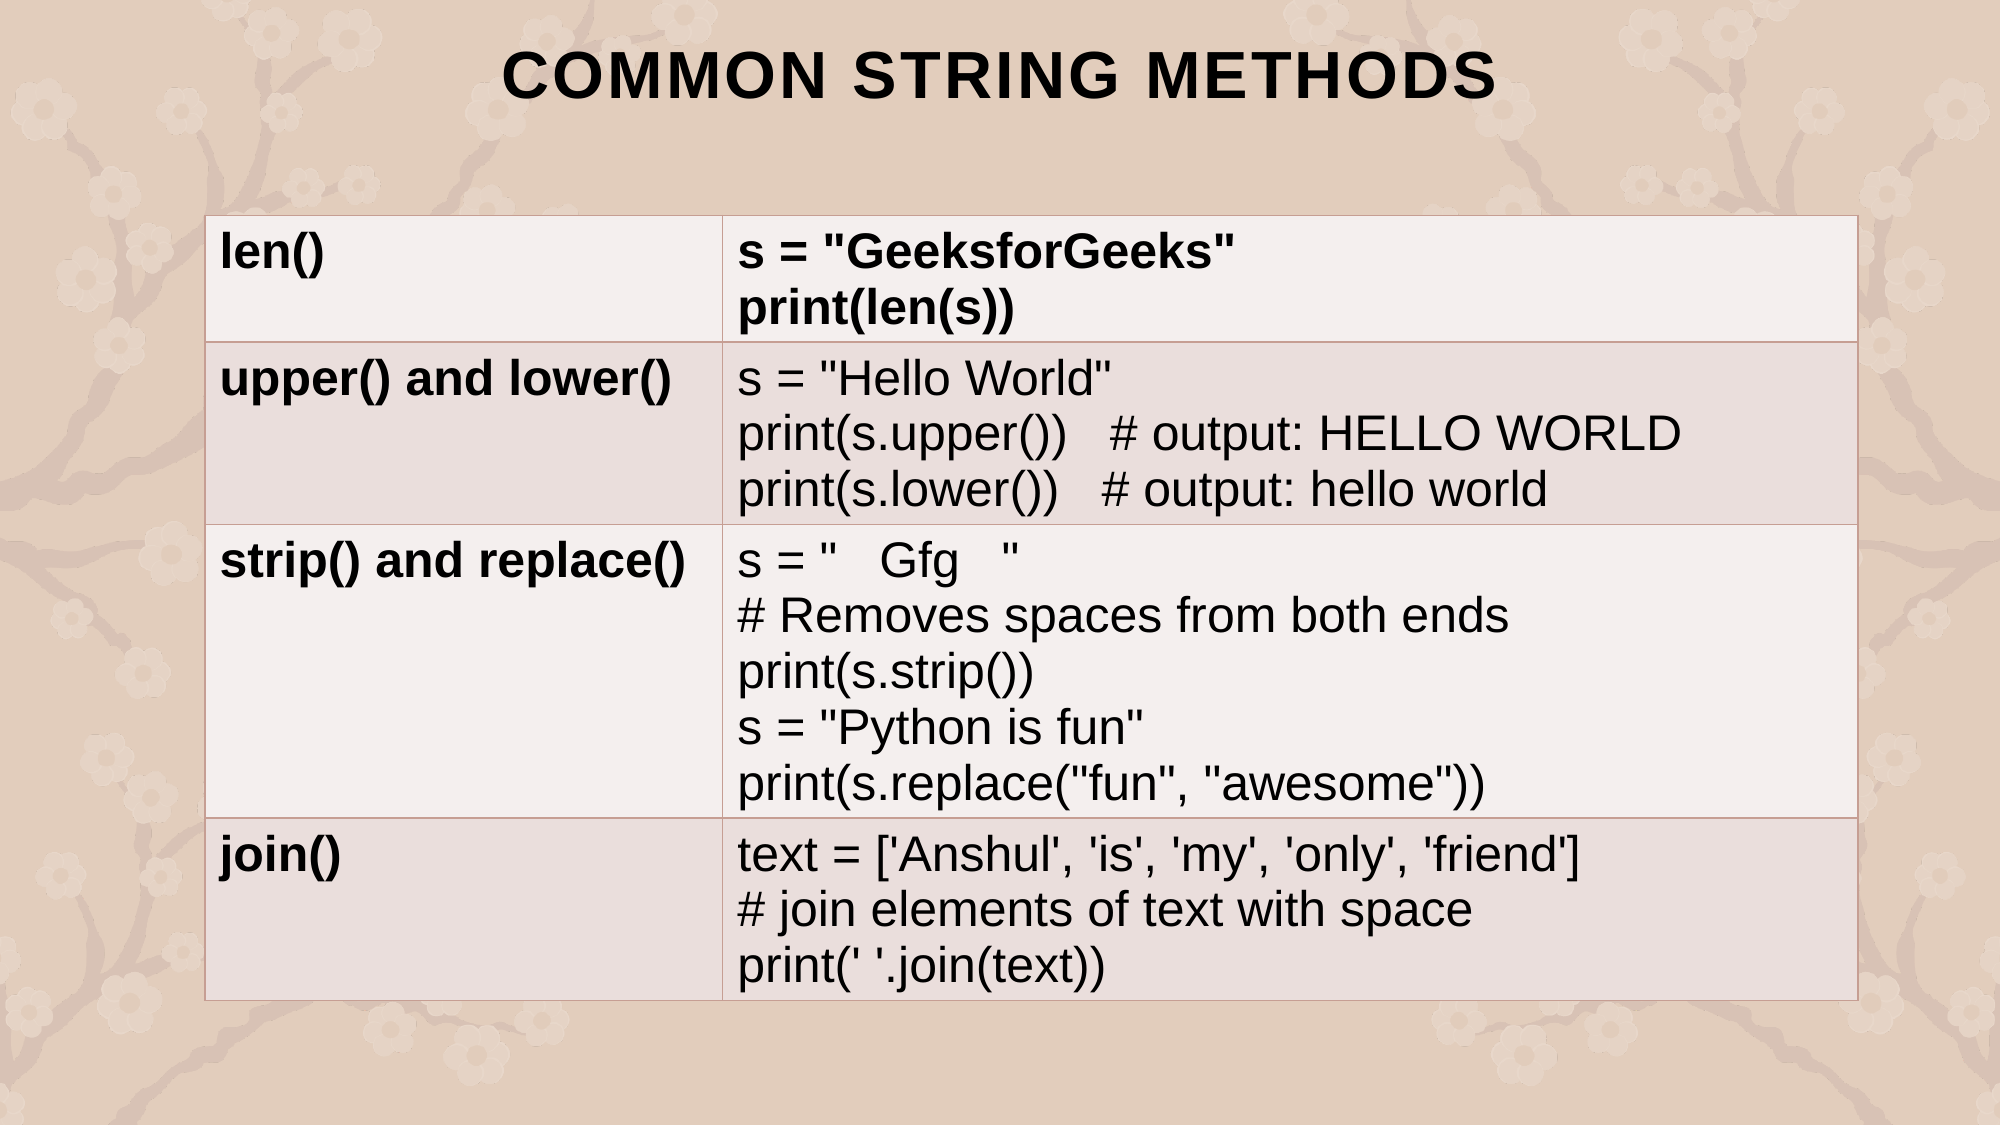

# Common String Methods
| len() | s = "GeeksforGeeks" print(len(s)) |
| --- | --- |
| upper() and lower() | s = "Hello World" print(s.upper()) # output: HELLO WORLD print(s.lower()) # output: hello world |
| strip() and replace() | s = " Gfg " # Removes spaces from both ends print(s.strip()) s = "Python is fun" print(s.replace("fun", "awesome")) |
| join() | text = ['Anshul', 'is', 'my', 'only', 'friend'] # join elements of text with space print(' '.join(text)) |